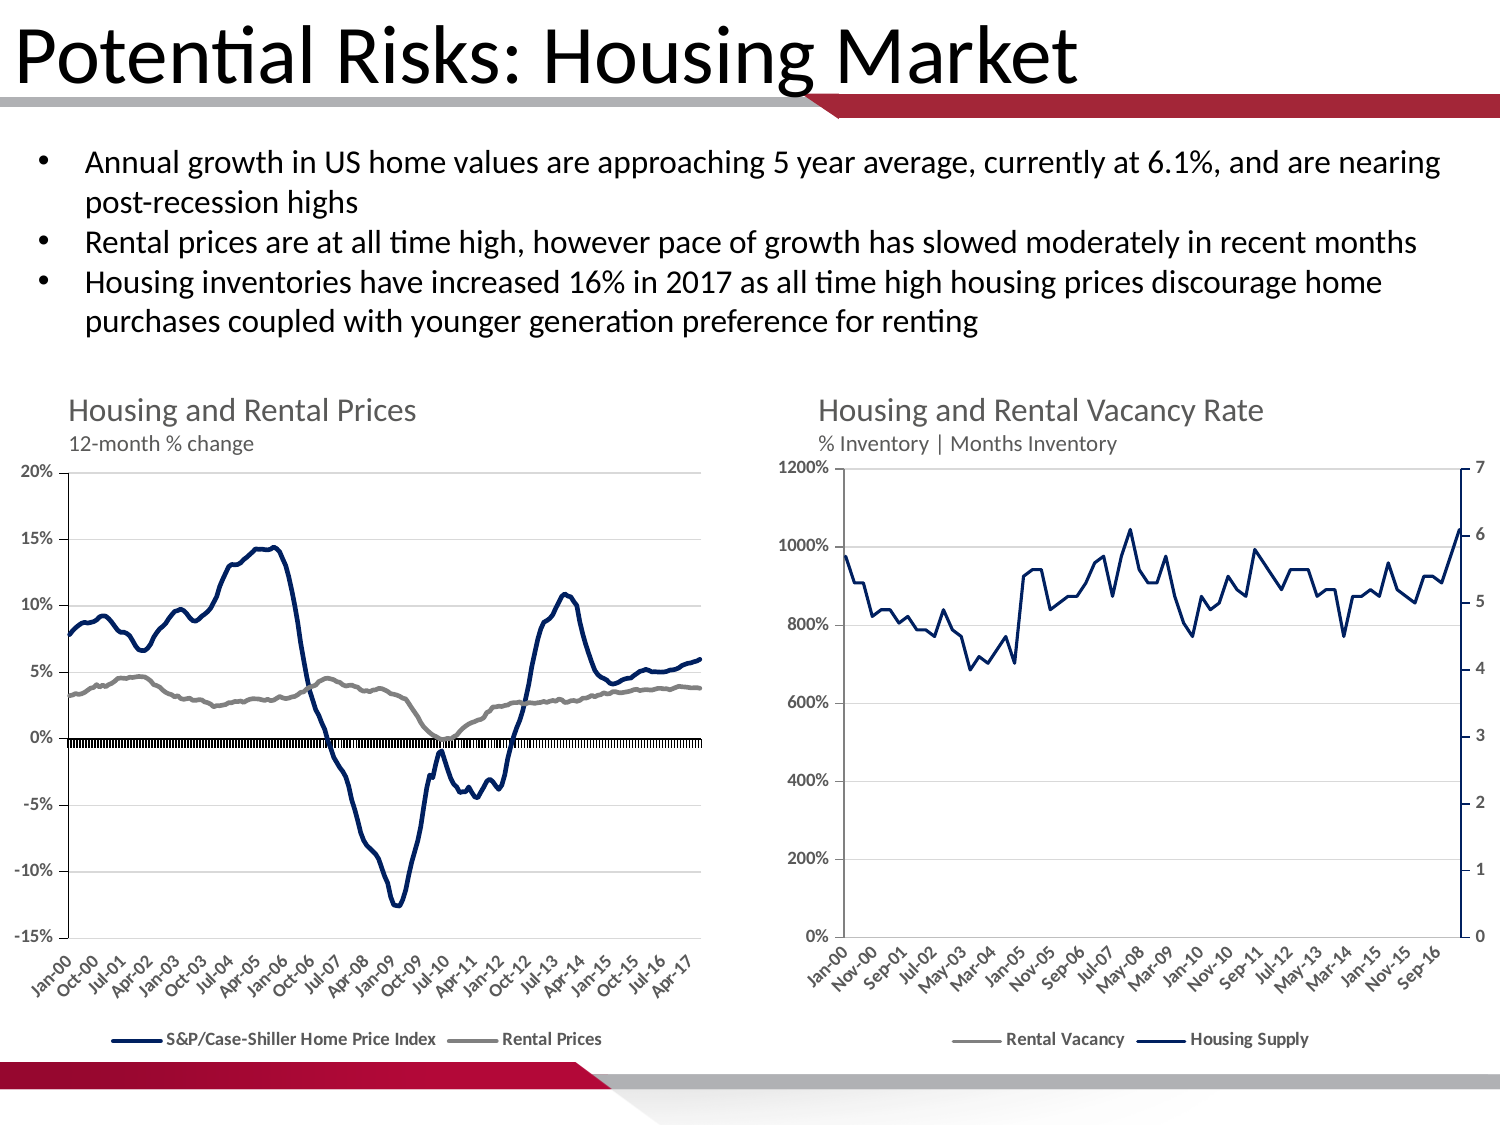

Potential Risks: Housing Market
Annual growth in US home values are approaching 5 year average, currently at 6.1%, and are nearing post-recession highs
Rental prices are at all time high, however pace of growth has slowed moderately in recent months
Housing inventories have increased 16% in 2017 as all time high housing prices discourage home purchases coupled with younger generation preference for renting

Housing and Rental Vacancy Rate
% Inventory | Months Inventory
Housing and Rental Prices
12-month % change

### Chart

| Category | Rental Vacancy | Housing Supply |
|---|---|---|
| 42826 | 0.073 | 6.1 |
| 42736 | 0.07 | 5.7 |
| 42644 | 0.069 | 5.3 |
| 42552 | 0.068 | 5.4 |
| 42461 | 0.067 | 5.4 |
| 42370 | 0.07 | 5.0 |
| 42278 | 0.07 | 5.1 |
| 42186 | 0.073 | 5.2 |
| 42095 | 0.068 | 5.6 |
| 42005 | 0.071 | 5.1 |
| 41913 | 0.07 | 5.2 |
| 41821 | 0.07400000000000001 | 5.1 |
| 41730 | 0.075 | 5.1 |
| 41640 | 0.083 | 4.5 |
| 41548 | 0.08199999999999999 | 5.2 |
| 41456 | 0.083 | 5.2 |
| 41365 | 0.08199999999999999 | 5.1 |
| 41275 | 0.086 | 5.5 |
| 41183 | 0.087 | 5.5 |
| 41091 | 0.086 | 5.5 |
| 41000 | 0.086 | 5.2 |
| 40909 | 0.08800000000000001 | 5.4 |
| 40817 | 0.094 | 5.6 |
| 40725 | 0.098 | 5.8 |
| 40634 | 0.092 | 5.1 |
| 40544 | 0.09699999999999999 | 5.2 |
| 40452 | 0.094 | 5.4 |
| 40360 | 0.10300000000000001 | 5.0 |
| 40269 | 0.106 | 4.9 |
| 40179 | 0.106 | 5.1 |
| 40087 | 0.107 | 4.5 |
| 39995 | 0.111 | 4.7 |
| 39904 | 0.106 | 5.1 |
| 39814 | 0.10099999999999999 | 5.7 |
| 39722 | 0.10099999999999999 | 5.3 |
| 39630 | 0.099 | 5.3 |
| 39539 | 0.1 | 5.5 |
| 39448 | 0.10099999999999999 | 6.1 |
| 39356 | 0.096 | 5.7 |
| 39264 | 0.098 | 5.1 |
| 39173 | 0.095 | 5.7 |
| 39083 | 0.10099999999999999 | 5.6 |
| 38991 | 0.098 | 5.3 |
| 38899 | 0.099 | 5.1 |
| 38808 | 0.096 | 5.1 |
| 38718 | 0.095 | 5.0 |
| 38626 | 0.096 | 4.9 |
| 38534 | 0.099 | 5.5 |
| 38443 | 0.098 | 5.5 |
| 38353 | 0.10099999999999999 | 5.4 |
| 38261 | 0.1 | 4.1 |
| 38169 | 0.10099999999999999 | 4.5 |
| 38078 | 0.102 | 4.3 |
| 37987 | 0.10400000000000001 | 4.1 |
| 37895 | 0.102 | 4.2 |
| 37803 | 0.099 | 4.0 |
| 37712 | 0.096 | 4.5 |
| 37622 | 0.094 | 4.6 |
| 37530 | 0.09300000000000001 | 4.9 |
| 37438 | 0.09 | 4.5 |
| 37347 | 0.084 | 4.6 |
| 37257 | 0.091 | 4.6 |
| 37165 | 0.08800000000000001 | 4.8 |
| 37073 | 0.084 | 4.7 |
| 36982 | 0.083 | 4.9 |
| 36892 | 0.08199999999999999 | 4.9 |
| 36800 | 0.078 | 4.8 |
| 36708 | 0.08199999999999999 | 5.3 |
| 36617 | 0.08 | 5.3 |
| 36526 | 0.079 | 5.7 |

### Chart

| Category | S&P/Case-Shiller Home Price Index | Rental Prices |
|---|---|---|
| 42917 | 0.059865 | 0.0381009 |
| 42887 | 0.058630800000000004 | 0.0385685 |
| 42856 | 0.058027499999999996 | 0.038447499999999996 |
| 42826 | 0.057171599999999996 | 0.0384165 |
| 42795 | 0.0568773 | 0.038777599999999995 |
| 42767 | 0.0560795 | 0.039048400000000004 |
| 42736 | 0.0551553 | 0.0392591 |
| 42705 | 0.0534412 | 0.0395974 |
| 42675 | 0.052467 | 0.0387629 |
| 42644 | 0.0519243 | 0.0378317 |
| 42614 | 0.0517837 | 0.036936 |
| 42583 | 0.050782600000000004 | 0.037740499999999996 |
| 42552 | 0.0503254 | 0.0376177 |
| 42522 | 0.0502653 | 0.038050099999999996 |
| 42491 | 0.0503627 | 0.038015 |
| 42461 | 0.0505602 | 0.0373749 |
| 42430 | 0.050393999999999994 | 0.0366917 |
| 42401 | 0.0515939 | 0.036883599999999996 |
| 42370 | 0.0523573 | 0.037113299999999995 |
| 42339 | 0.051370500000000006 | 0.0367927 |
| 42309 | 0.0508333 | 0.0363328 |
| 42278 | 0.049199 | 0.0373399 |
| 42248 | 0.047618999999999995 | 0.0370049 |
| 42217 | 0.0457714 | 0.0361032 |
| 42186 | 0.045634100000000004 | 0.0355684 |
| 42156 | 0.0450972 | 0.0351381 |
| 42125 | 0.0442218 | 0.0347621 |
| 42095 | 0.0426885 | 0.0347653 |
| 42064 | 0.041779000000000004 | 0.0354458 |
| 42036 | 0.0412441 | 0.0355328 |
| 42005 | 0.041900599999999996 | 0.0340901 |
| 41974 | 0.044204400000000005 | 0.033804 |
| 41944 | 0.0454631 | 0.0347133 |
| 41913 | 0.046462 | 0.0332832 |
| 41883 | 0.0484075 | 0.032809 |
| 41852 | 0.0515747 | 0.0317051 |
| 41821 | 0.057511900000000005 | 0.0327343 |
| 41791 | 0.0639305 | 0.0314684 |
| 41760 | 0.0707652 | 0.0306444 |
| 41730 | 0.0787043 | 0.030683099999999998 |
| 41699 | 0.08804909999999999 | 0.028996599999999997 |
| 41671 | 0.100372 | 0.0283061 |
| 41640 | 0.10335670000000001 | 0.028884 |
| 41609 | 0.1068582 | 0.028714 |
| 41579 | 0.1074763 | 0.0276586 |
| 41548 | 0.1091226 | 0.0274339 |
| 41518 | 0.10727029999999999 | 0.029416699999999997 |
| 41487 | 0.10270649999999999 | 0.0299695 |
| 41456 | 0.09846830000000001 | 0.028325100000000002 |
| 41426 | 0.09344200000000001 | 0.0289273 |
| 41395 | 0.0906627 | 0.0283412 |
| 41365 | 0.08901500000000001 | 0.0274078 |
| 41334 | 0.0877257 | 0.0281882 |
| 41306 | 0.08267429999999999 | 0.0274703 |
| 41275 | 0.0751043 | 0.027197399999999997 |
| 41244 | 0.0648324 | 0.026748400000000002 |
| 41214 | 0.054400899999999995 | 0.0270484 |
| 41183 | 0.0411078 | 0.027302800000000002 |
| 41153 | 0.0307248 | 0.026383399999999998 |
| 41122 | 0.021250599999999998 | 0.0263631 |
| 41091 | 0.014029100000000001 | 0.027830900000000002 |
| 41061 | 0.0085806 | 0.0273019 |
| 41030 | 0.0021445 | 0.027305799999999998 |
| 41000 | -0.0057857 | 0.0268593 |
| 40969 | -0.0147153 | 0.0255255 |
| 40940 | -0.0271426 | 0.025151500000000004 |
| 40909 | -0.0348311 | 0.0243886 |
| 40878 | -0.0380121 | 0.024573 |
| 40848 | -0.035382699999999996 | 0.024082499999999996 |
| 40817 | -0.0321381 | 0.0239966 |
| 40787 | -0.030351799999999998 | 0.020956199999999998 |
| 40756 | -0.0319016 | 0.0198479 |
| 40725 | -0.0362834 | 0.0158945 |
| 40695 | -0.040151000000000006 | 0.0146755 |
| 40664 | -0.0443367 | 0.0141248 |
| 40634 | -0.0436505 | 0.0130181 |
| 40603 | -0.0402441 | 0.0122602 |
| 40575 | -0.0361851 | 0.011253800000000001 |
| 40544 | -0.0397558 | 0.0097338 |
| 40513 | -0.0397458 | 0.0079383 |
| 40483 | -0.040431999999999996 | 0.0056435999999999995 |
| 40452 | -0.0361829 | 0.0028157 |
| 40422 | -0.0341124 | 0.0016128000000000002 |
| 40391 | -0.029739 | -5.21e-05 |
| 40360 | -0.0233107 | 0.0004612 |
| 40330 | -0.0162717 | -0.0002165 |
| 40299 | -0.009004100000000001 | -0.0005538 |
| 40269 | -0.010610999999999999 | 0.0005023 |
| 40238 | -0.0189669 | 0.0018437999999999998 |
| 40210 | -0.029260799999999997 | 0.0029154000000000003 |
| 40179 | -0.027191100000000003 | 0.0046776000000000005 |
| 40148 | -0.037037 | 0.0067816 |
| 40118 | -0.0512328 | 0.0090122 |
| 40087 | -0.0661867 | 0.0123824 |
| 40057 | -0.0766544 | 0.0166656 |
| 40026 | -0.0846861 | 0.0199775 |
| 39995 | -0.09267070000000001 | 0.0232605 |
| 39965 | -0.1025268 | 0.0267578 |
| 39934 | -0.11375769999999999 | 0.0300793 |
| 39904 | -0.12111670000000001 | 0.030649799999999998 |
| 39873 | -0.12577170000000001 | 0.032059199999999996 |
| 39845 | -0.1254955 | 0.032964 |
| 39814 | -0.1249206 | 0.0335926 |
| 39783 | -0.1188919 | 0.0339888 |
| 39753 | -0.10852930000000001 | 0.0356754 |
| 39722 | -0.1036005 | 0.0368244 |
| 39692 | -0.0970885 | 0.0378261 |
| 39661 | -0.0904957 | 0.0380046 |
| 39630 | -0.0867526 | 0.0369325 |
| 39600 | -0.0844891 | 0.0367035 |
| 39569 | -0.0822642 | 0.035398200000000005 |
| 39539 | -0.08015520000000001 | 0.0363882 |
| 39508 | -0.07650960000000001 | 0.0358555 |
| 39479 | -0.0706392 | 0.036856599999999996 |
| 39448 | -0.0616193 | 0.038907500000000005 |
| 39417 | -0.0531118 | 0.0394822 |
| 39387 | -0.0460215 | 0.0404851 |
| 39356 | -0.035860500000000003 | 0.0402632 |
| 39326 | -0.028663599999999997 | 0.0397843 |
| 39295 | -0.0245332 | 0.0407601 |
| 39264 | -0.0215753 | 0.0425732 |
| 39234 | -0.0177102 | 0.043112199999999996 |
| 39203 | -0.0138467 | 0.044506 |
| 39173 | -0.0071068 | 0.0451323 |
| 39142 | -0.001139 | 0.0456751 |
| 39114 | 0.0071471 | 0.0453544 |
| 39083 | 0.0120667 | 0.044143999999999996 |
| 39052 | 0.0178542 | 0.043122999999999995 |
| 39022 | 0.021872199999999998 | 0.040472900000000006 |
| 38991 | 0.0290962 | 0.0396717 |
| 38961 | 0.0361029 | 0.038866 |
| 38930 | 0.0468356 | 0.037597399999999996 |
| 38899 | 0.059123 | 0.0353698 |
| 38869 | 0.0719668 | 0.035023 |
| 38838 | 0.087452 | 0.0332564 |
| 38808 | 0.1004776 | 0.031944400000000005 |
| 38777 | 0.1118683 | 0.0315692 |
| 38749 | 0.1220692 | 0.030712000000000003 |
| 38718 | 0.13038629999999998 | 0.0303313 |
| 38687 | 0.13544219999999998 | 0.0308844 |
| 38657 | 0.1406081 | 0.031909900000000005 |
| 38626 | 0.1430498 | 0.030545100000000002 |
| 38596 | 0.1443767 | 0.0291765 |
| 38565 | 0.1428197 | 0.0287736 |
| 38534 | 0.1421964 | 0.0298013 |
| 38504 | 0.14240909999999998 | 0.0289237 |
| 38473 | 0.1427897 | 0.029481700000000003 |
| 38443 | 0.1425648 | 0.0300429 |
| 38412 | 0.1430344 | 0.030129100000000002 |
| 38384 | 0.1407123 | 0.0302013 |
| 38353 | 0.13865159999999999 | 0.0297934 |
| 38322 | 0.13661009999999998 | 0.0288878 |
| 38292 | 0.1349424 | 0.0274831 |
| 38261 | 0.1324802 | 0.028516200000000002 |
| 38231 | 0.1312642 | 0.02806 |
| 38200 | 0.13091799999999998 | 0.028128 |
| 38169 | 0.1312603 | 0.027210899999999996 |
| 38139 | 0.1296645 | 0.0272772 |
| 38108 | 0.1248672 | 0.0258537 |
| 38078 | 0.1200244 | 0.0254279 |
| 38047 | 0.11463699999999999 | 0.025 |
| 38018 | 0.10698819999999999 | 0.025061399999999998 |
| 37987 | 0.1026779 | 0.024114200000000002 |
| 37956 | 0.09841720000000001 | 0.026185800000000002 |
| 37926 | 0.0957606 | 0.0272412 |
| 37895 | 0.0938519 | 0.0278192 |
| 37865 | 0.0922423 | 0.0293825 |
| 37834 | 0.089962 | 0.0294558 |
| 37803 | 0.0886158 | 0.028999999999999998 |
| 37773 | 0.0889911 | 0.0290727 |
| 37742 | 0.09119519999999999 | 0.030668700000000004 |
| 37712 | 0.0943065 | 0.030226700000000002 |
| 37681 | 0.096554 | 0.029782899999999998 |
| 37653 | 0.0976665 | 0.0303797 |
| 37622 | 0.0965429 | 0.0325203 |
| 37591 | 0.095921 | 0.0316004 |
| 37561 | 0.0933023 | 0.0332651 |
| 37530 | 0.0903651 | 0.0338983 |
| 37500 | 0.08683909999999999 | 0.0350515 |
| 37469 | 0.0846107 | 0.0367495 |
| 37438 | 0.08282669999999999 | 0.038961 |
| 37408 | 0.0798759 | 0.040145999999999994 |
| 37377 | 0.0764087 | 0.0408163 |
| 37347 | 0.0712942 | 0.0436383 |
| 37316 | 0.0682207 | 0.0453826 |
| 37288 | 0.0664193 | 0.04663490000000001 |
| 37257 | 0.06645430000000001 | 0.0468085 |
| 37226 | 0.067076 | 0.0469584 |
| 37196 | 0.06980610000000001 | 0.0465988 |
| 37165 | 0.0738499 | 0.0462117 |
| 37135 | 0.0776234 | 0.0463862 |
| 37104 | 0.0794176 | 0.045454499999999995 |
| 37073 | 0.08034269999999999 | 0.0456274 |
| 37043 | 0.0801494 | 0.045801499999999995 |
| 37012 | 0.0817901 | 0.045404799999999995 |
| 36982 | 0.0848232 | 0.0433352 |
| 36951 | 0.0879272 | 0.0417812 |
| 36923 | 0.0904875 | 0.0408163 |
| 36892 | 0.0923827 | 0.0392482 |
| 36861 | 0.0926111 | 0.040533 |
| 36831 | 0.0918439 | 0.0389538 |
| 36800 | 0.0894886 | 0.0408277 |
| 36770 | 0.08825329999999999 | 0.038655499999999995 |
| 36739 | 0.0876093 | 0.0382022 |
| 36708 | 0.08713649999999999 | 0.0365991 |
| 36678 | 0.0876992 | 0.034988700000000005 |
| 36647 | 0.08702030000000001 | 0.0339367 |
| 36617 | 0.085425 | 0.033446699999999996 |
| 36586 | 0.0836074 | 0.034110299999999996 |
| 36557 | 0.08142139999999999 | 0.0330484 |
| 36526 | 0.0785071 | 0.0325342 |